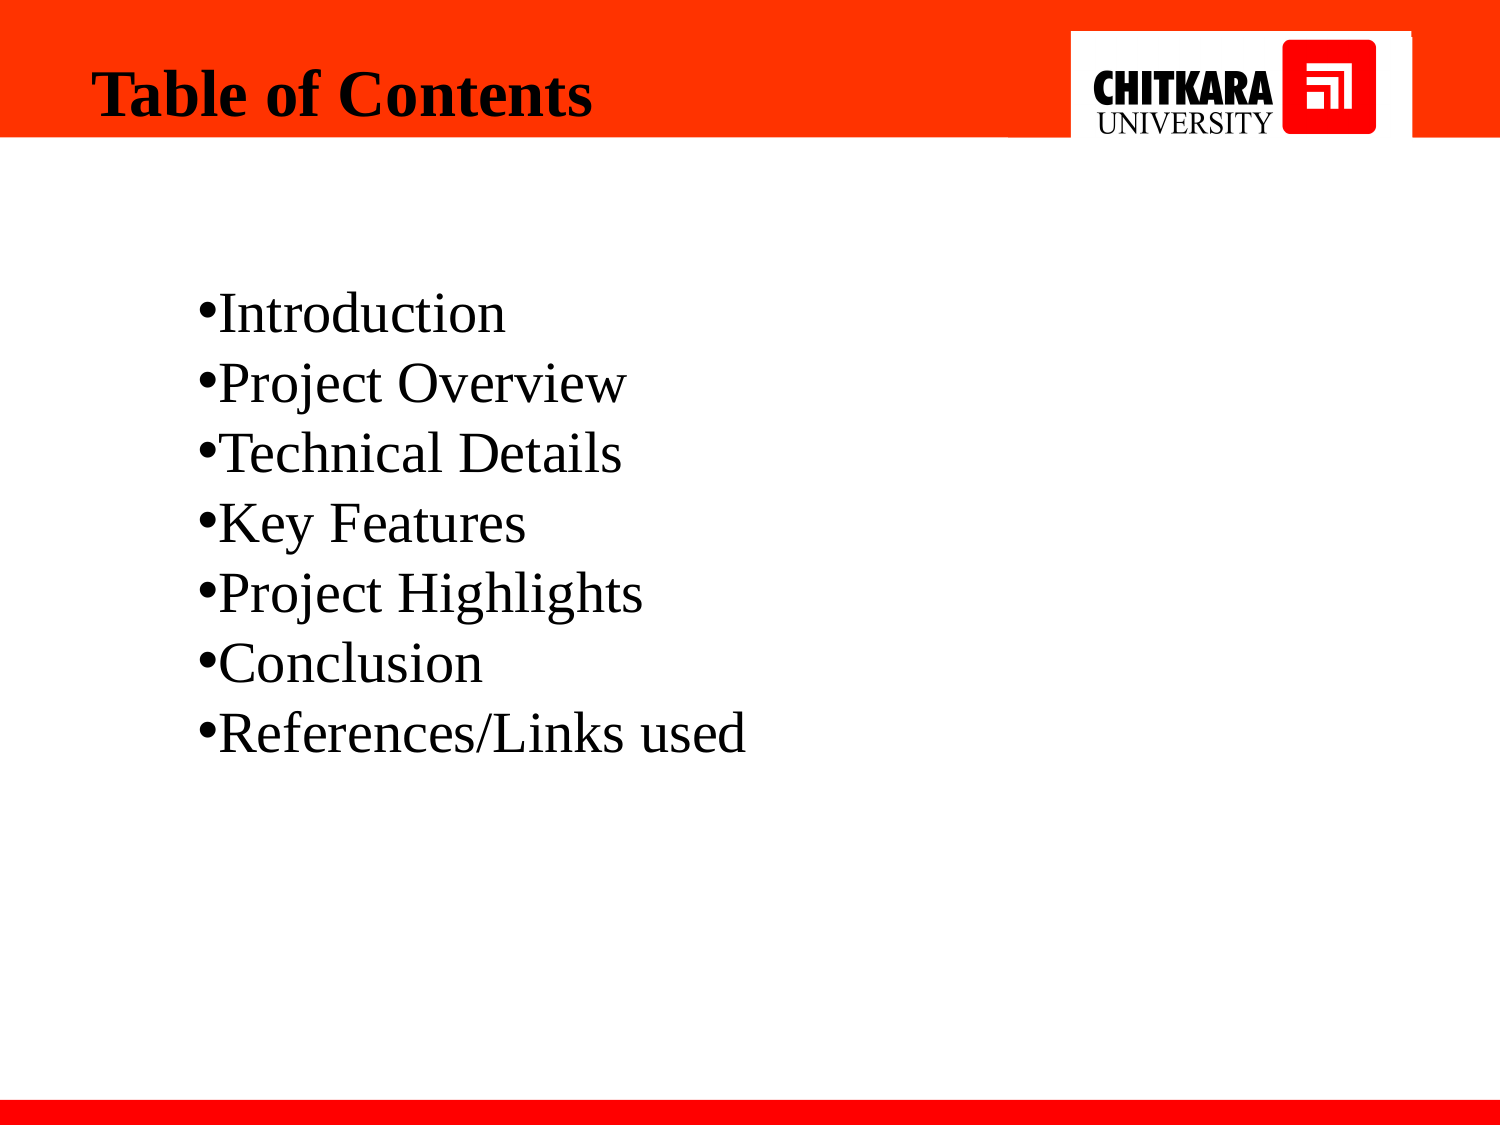

Table of Contents
Introduction
Project Overview
Technical Details
Key Features
Project Highlights
Conclusion
References/Links used